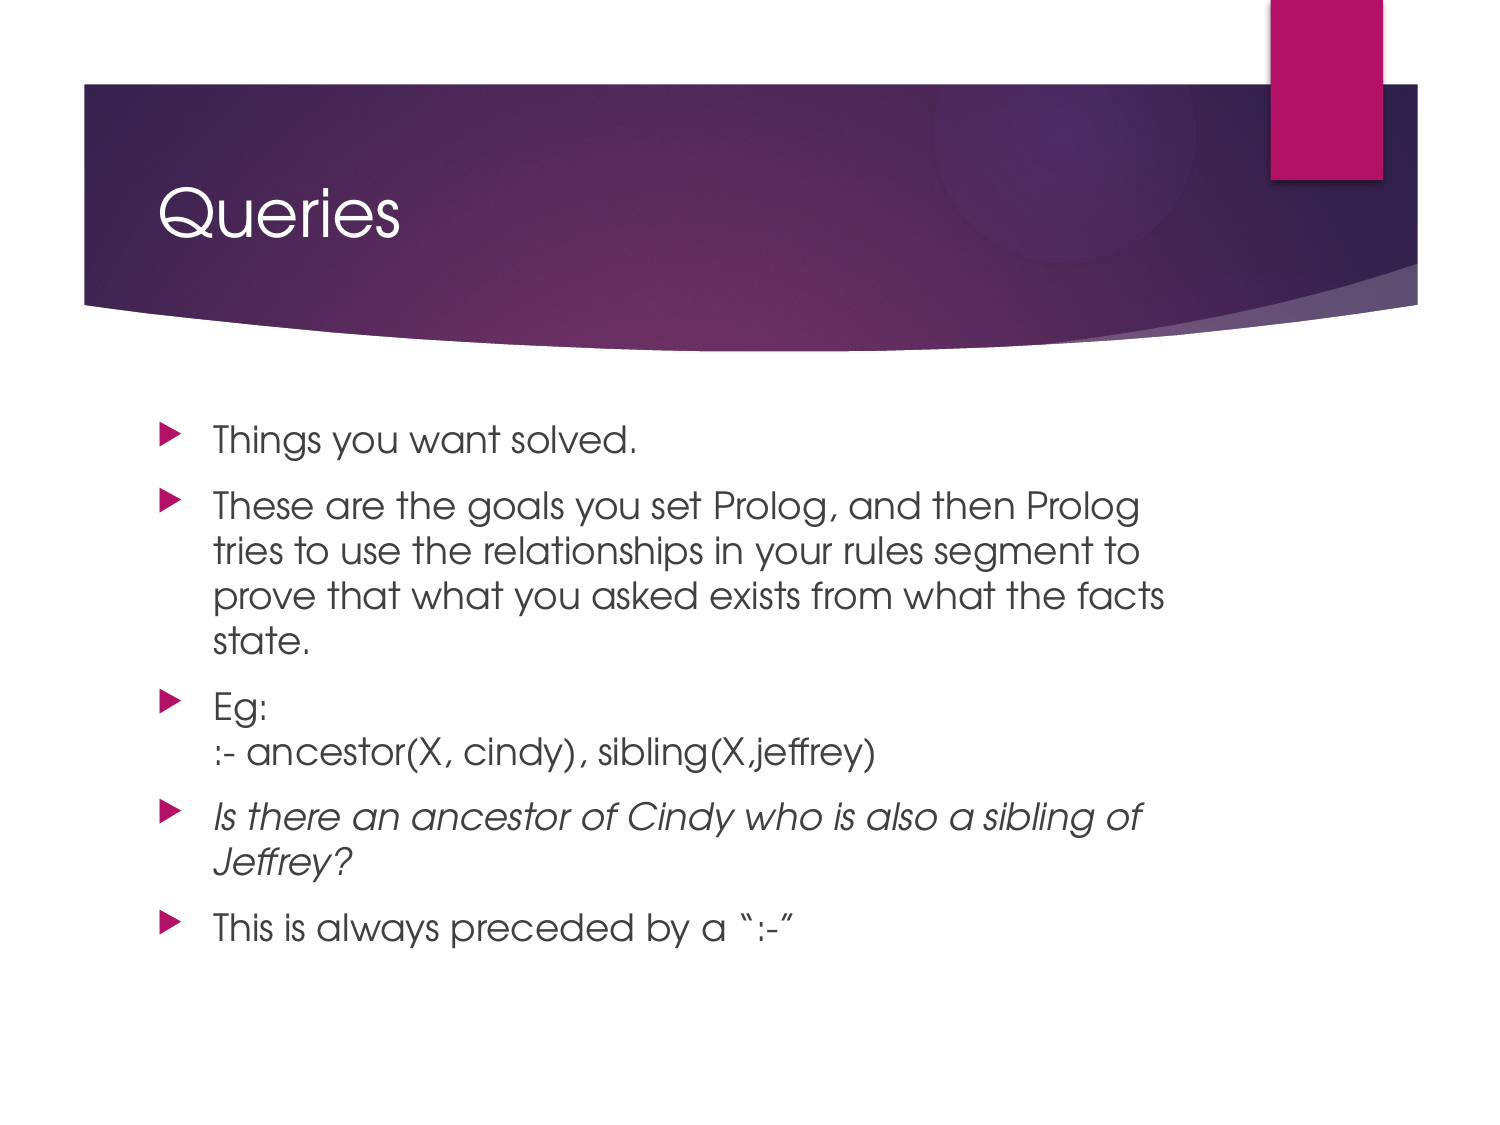

# Queries
Things you want solved.
These are the goals you set Prolog, and then Prolog tries to use the relationships in your rules segment to prove that what you asked exists from what the facts state.
Eg:
:- ancestor(X, cindy), sibling(X,jeffrey)
Is there an ancestor of Cindy who is also a sibling of Jeffrey?
This is always preceded by a “:-”